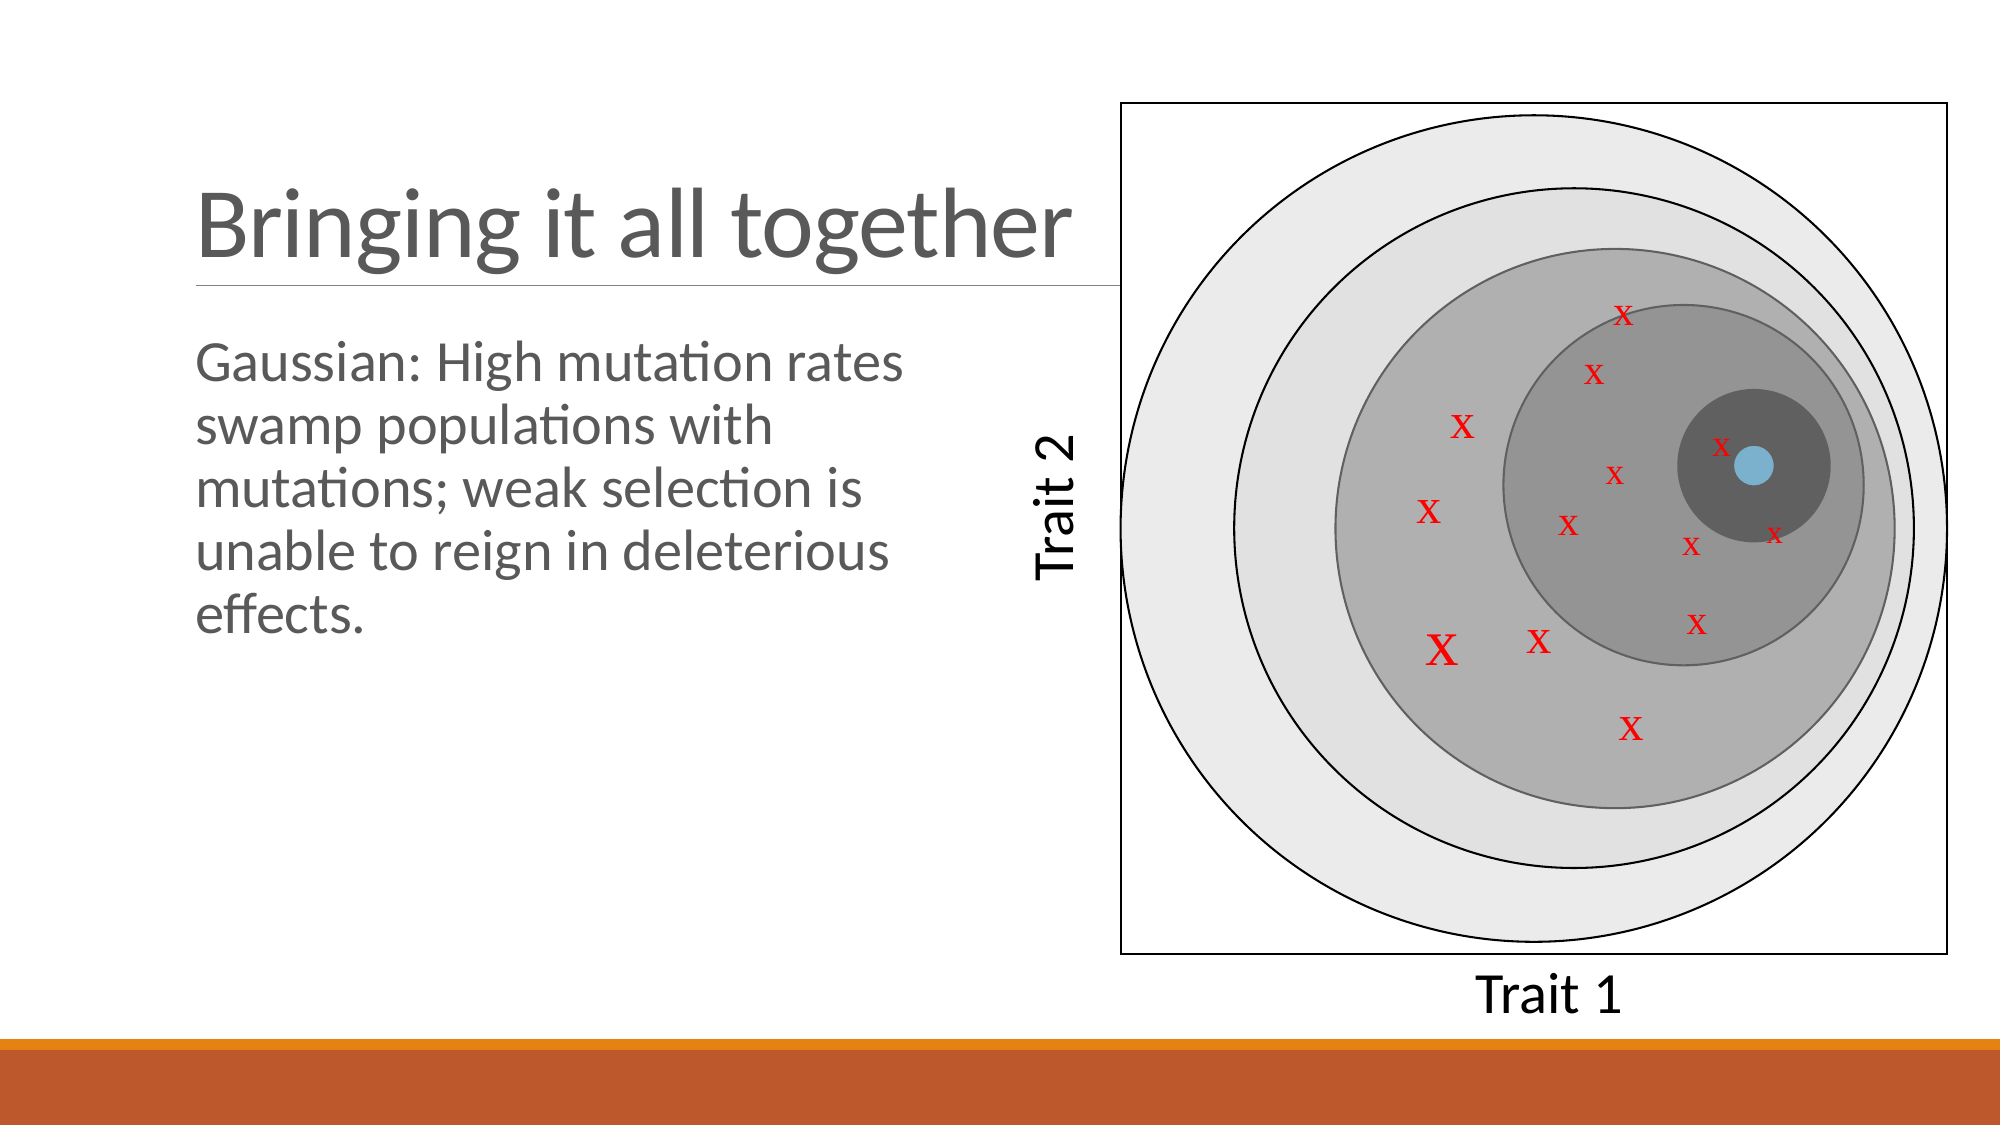

# Bringing it all together

x

x
x

x
x

x
x
x
x
x
x
x
x
Gaussian: High mutation rates swamp populations with mutations; weak selection is unable to reign in deleterious effects.
Trait 2
Trait 1